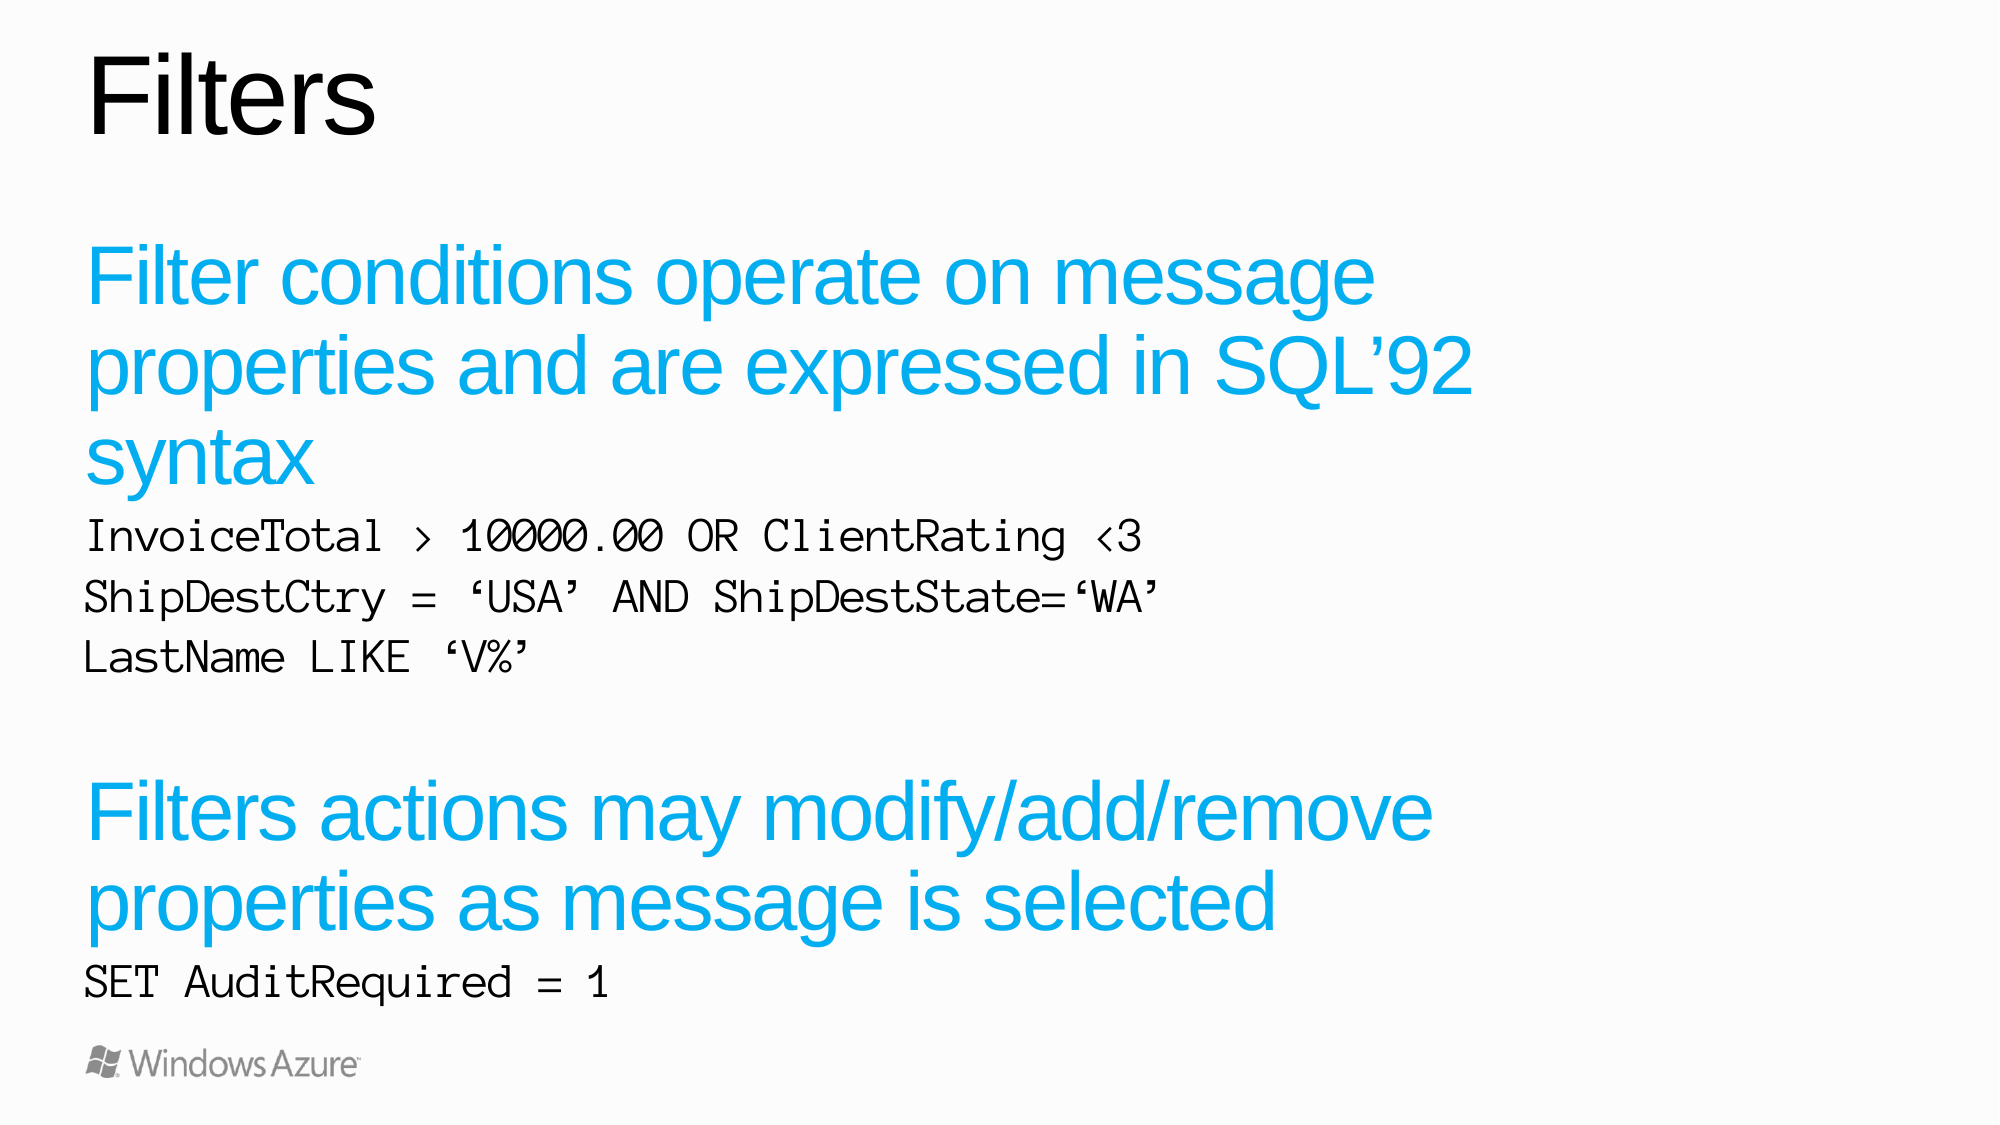

# Filters
Filter conditions operate on message properties and are expressed in SQL’92 syntax
InvoiceTotal > 10000.00 OR ClientRating <3
ShipDestCtry = ‘USA’ AND ShipDestState=‘WA’
LastName LIKE ‘V%’

Filters actions may modify/add/remove properties as message is selected
SET AuditRequired = 1